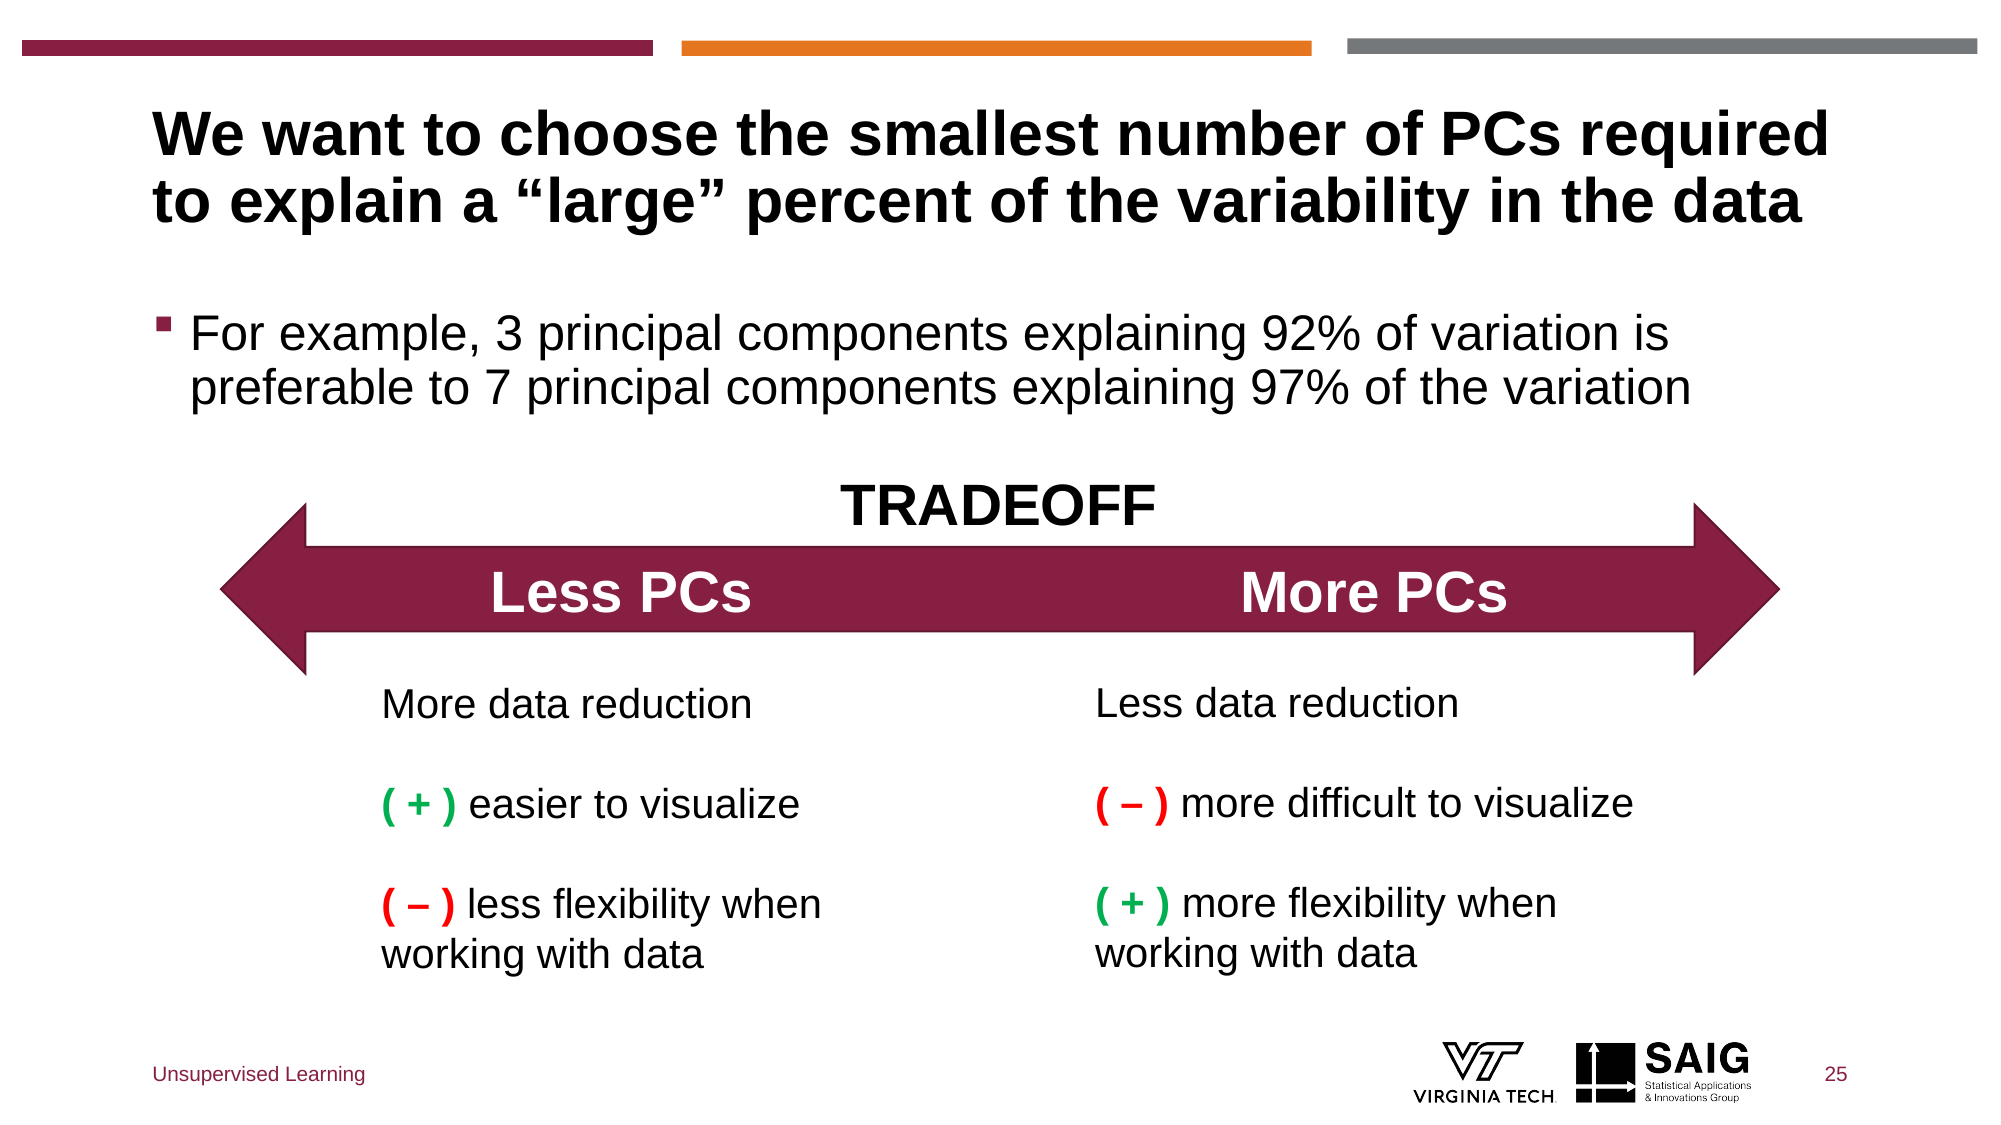

# We want to choose the smallest number of PCs required to explain a “large” percent of the variability in the data
For example, 3 principal components explaining 92% of variation is preferable to 7 principal components explaining 97% of the variation
TRADEOFF
Less PCs  				More PCs

Less data reduction

( – ) more difficult to visualize

( + ) more flexibility when working with data
More data reduction

( + ) easier to visualize

( – ) less flexibility when working with data
Unsupervised Learning
25